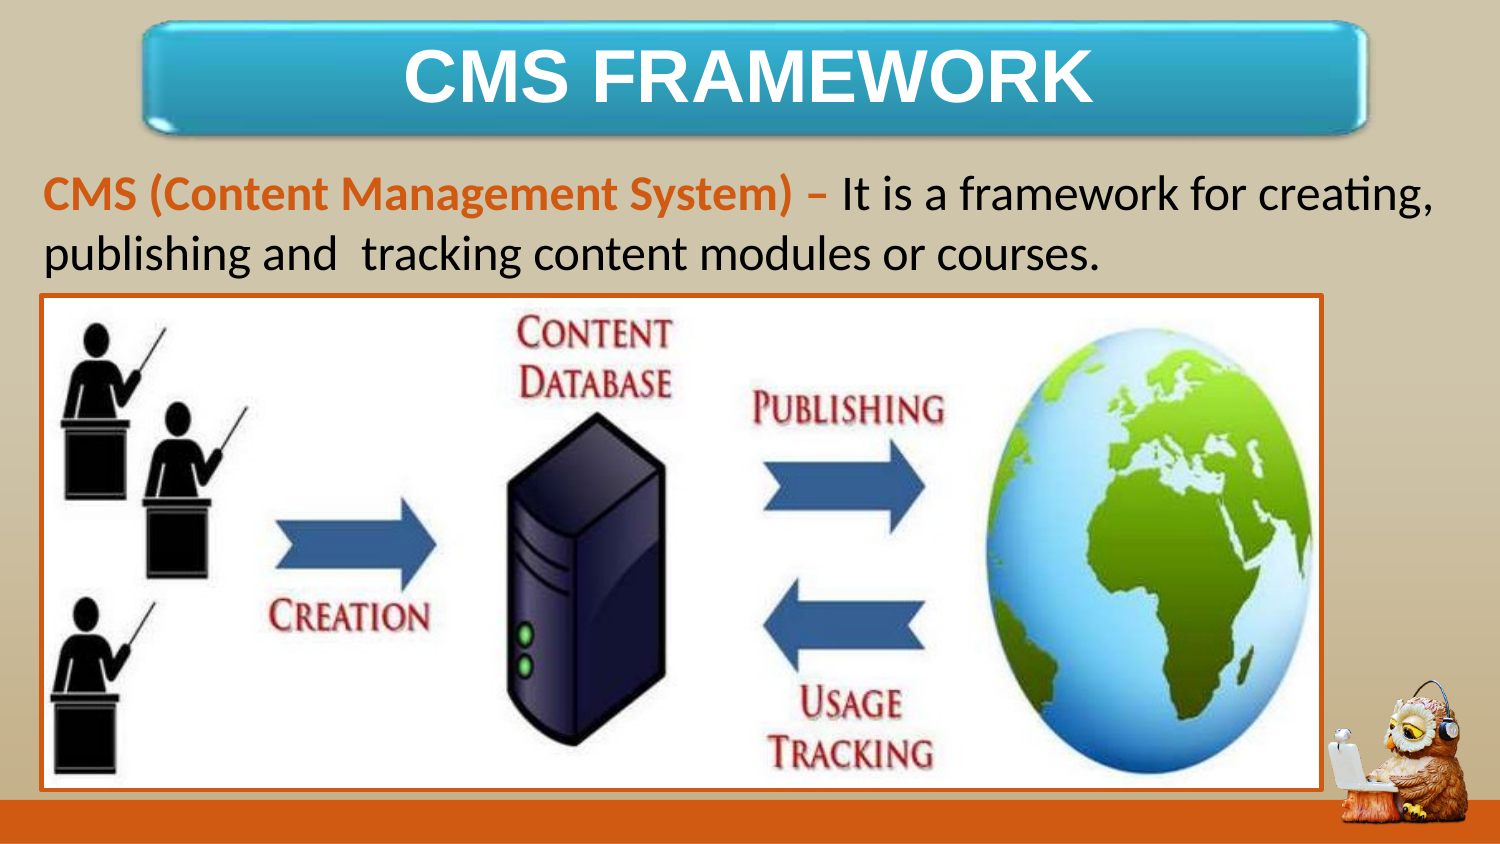

CMS FRAMEWORK

CMS (Content Management System) – It is a framework for creating, publishing and  tracking content modules or courses.